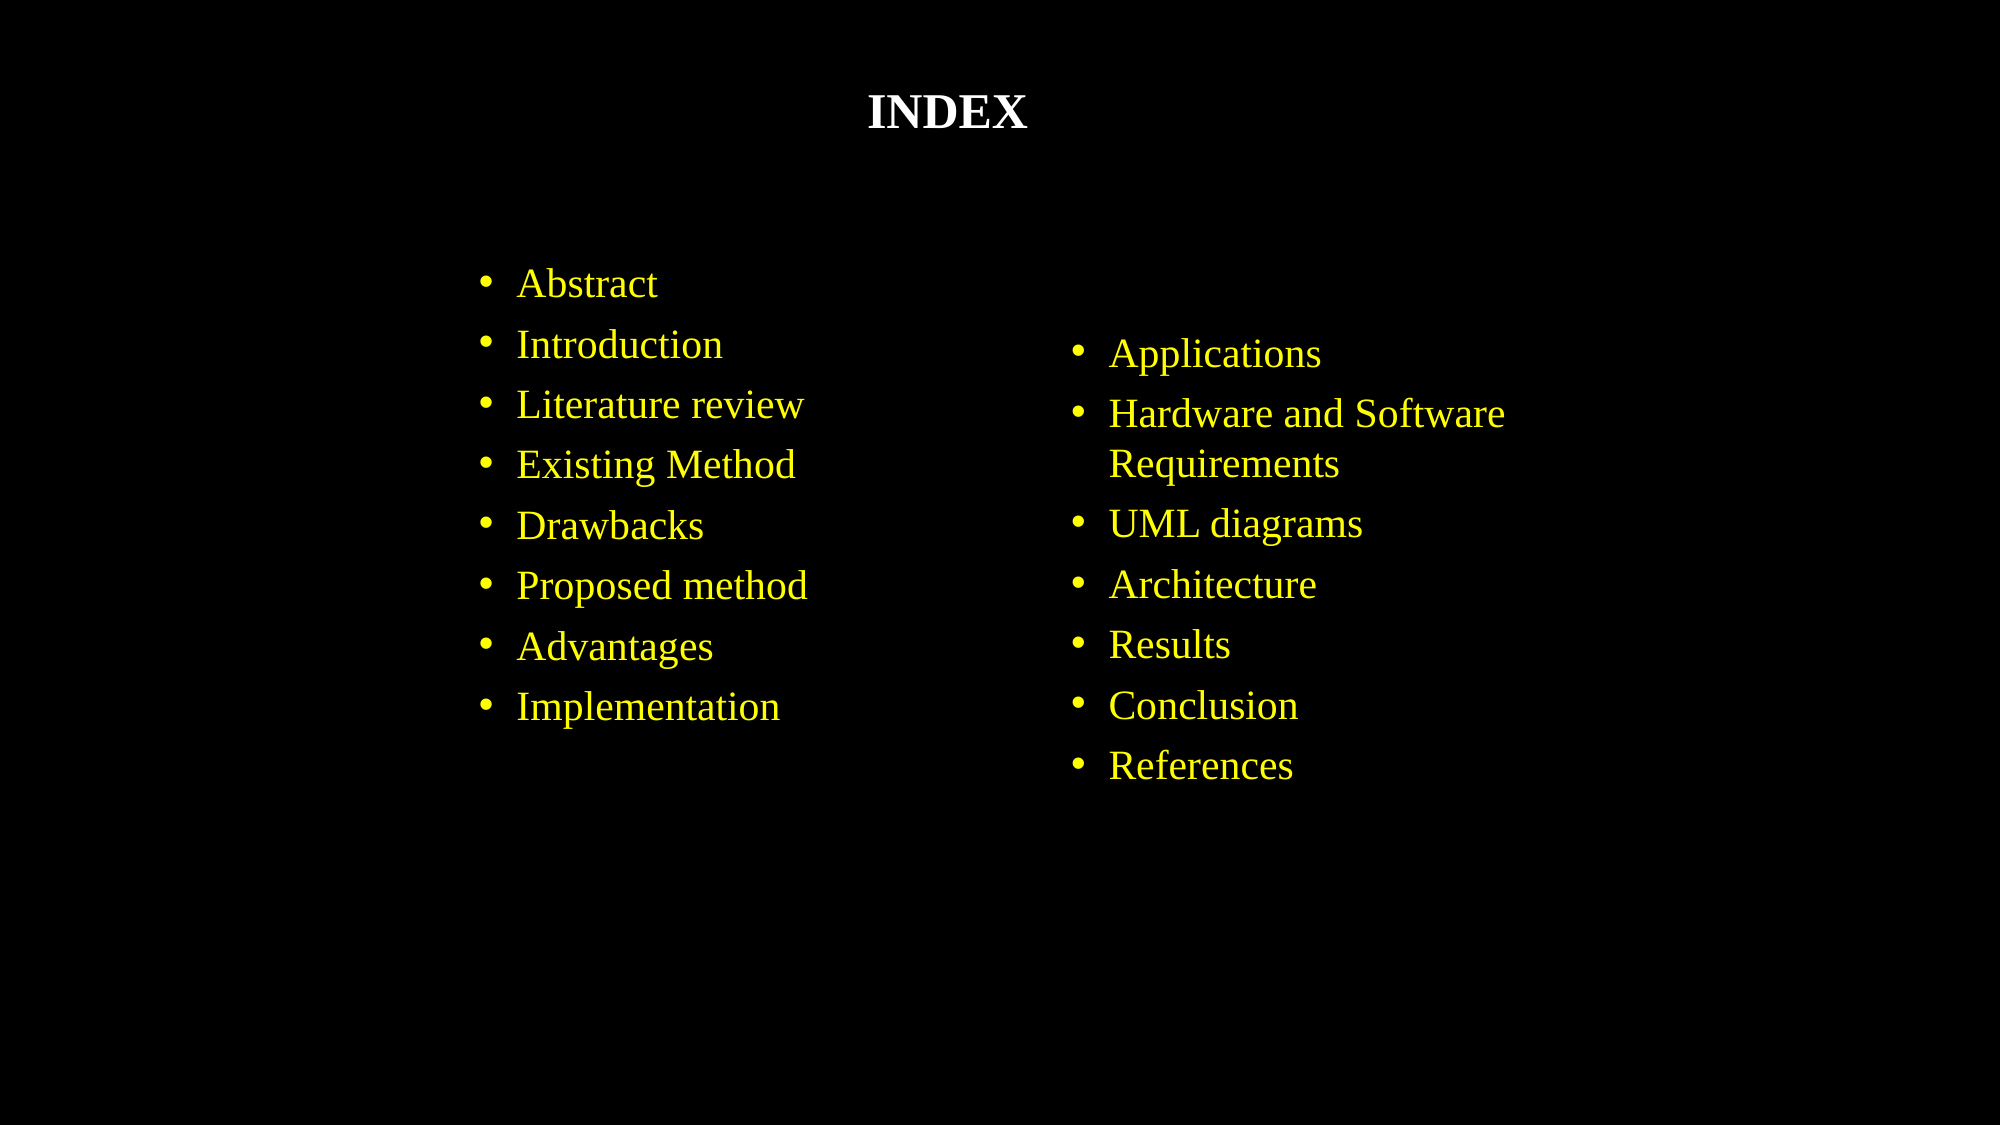

# INDEX

Abstract
Introduction
Literature review
Existing Method
Drawbacks
Proposed method
Advantages
Implementation

Applications
Hardware and Software Requirements
UML diagrams
Architecture
Results
Conclusion
References